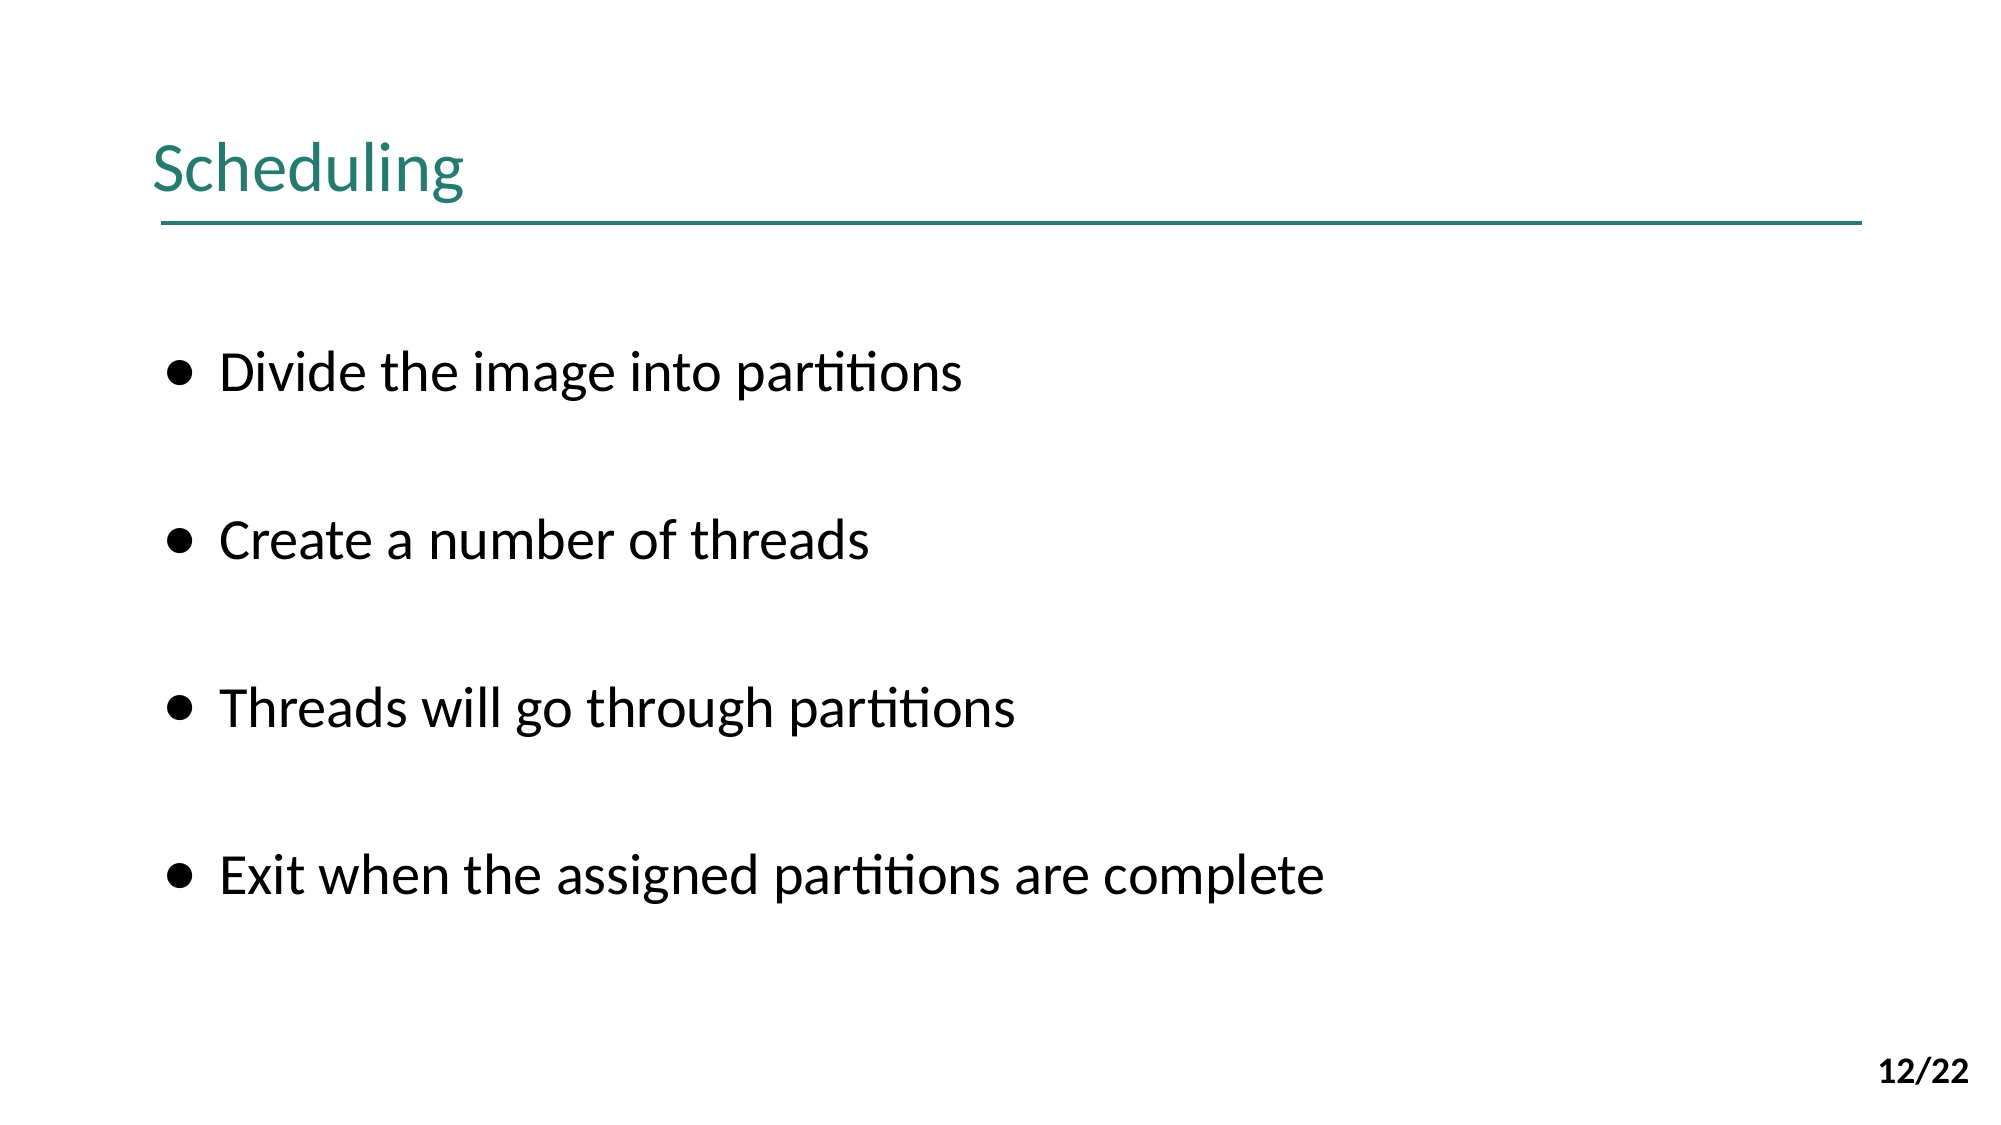

# Scheduling

Divide the image into partitions

Create a number of threads

Threads will go through partitions

Exit when the assigned partitions are complete

12/22